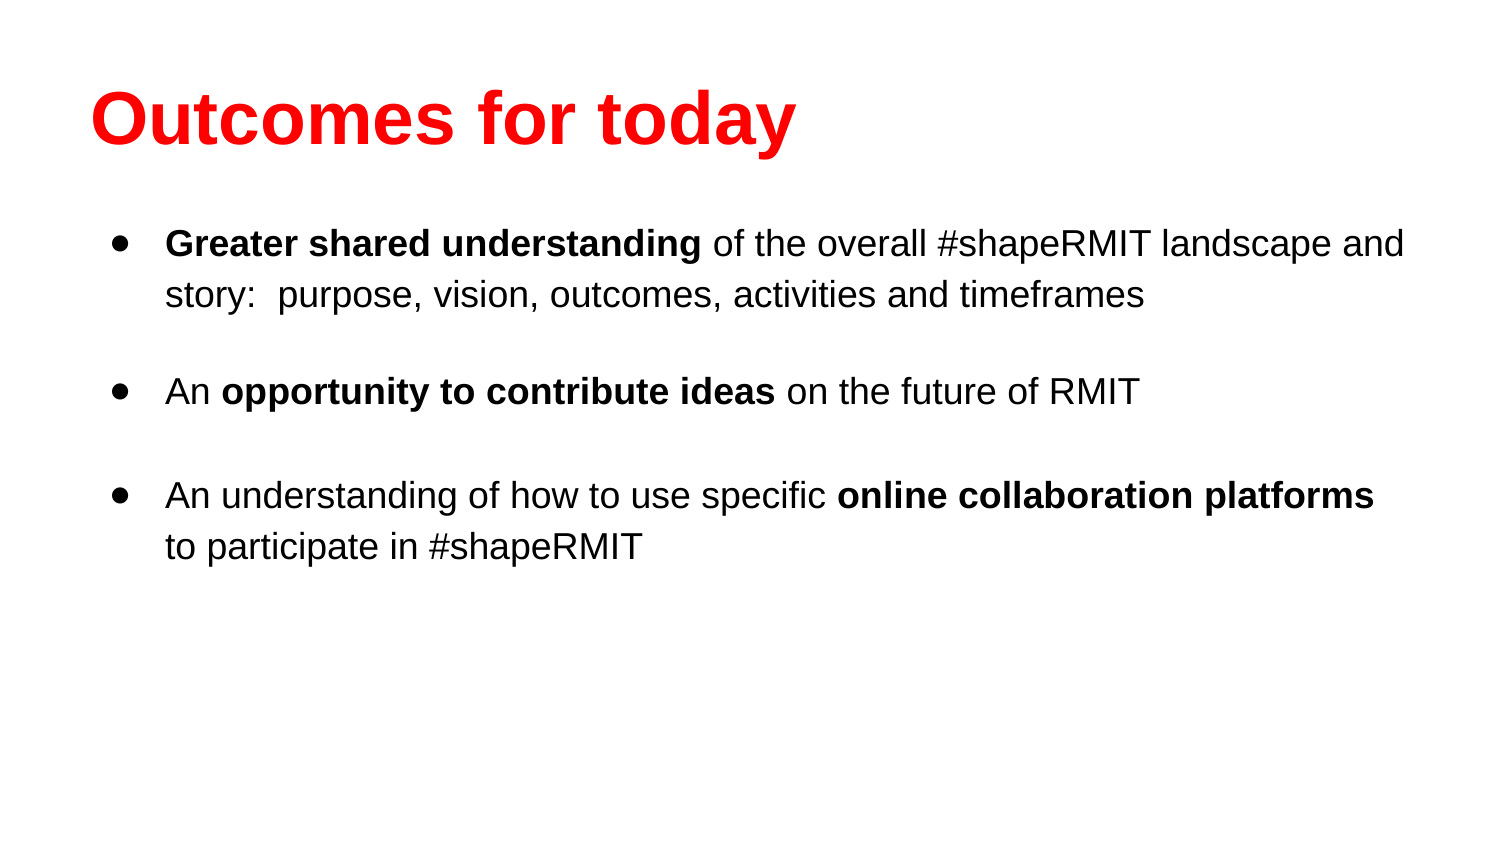

# Outcomes for today
Greater shared understanding of the overall #shapeRMIT landscape and story:  purpose, vision, outcomes, activities and timeframes
An opportunity to contribute ideas on the future of RMIT
An understanding of how to use specific online collaboration platforms to participate in #shapeRMIT